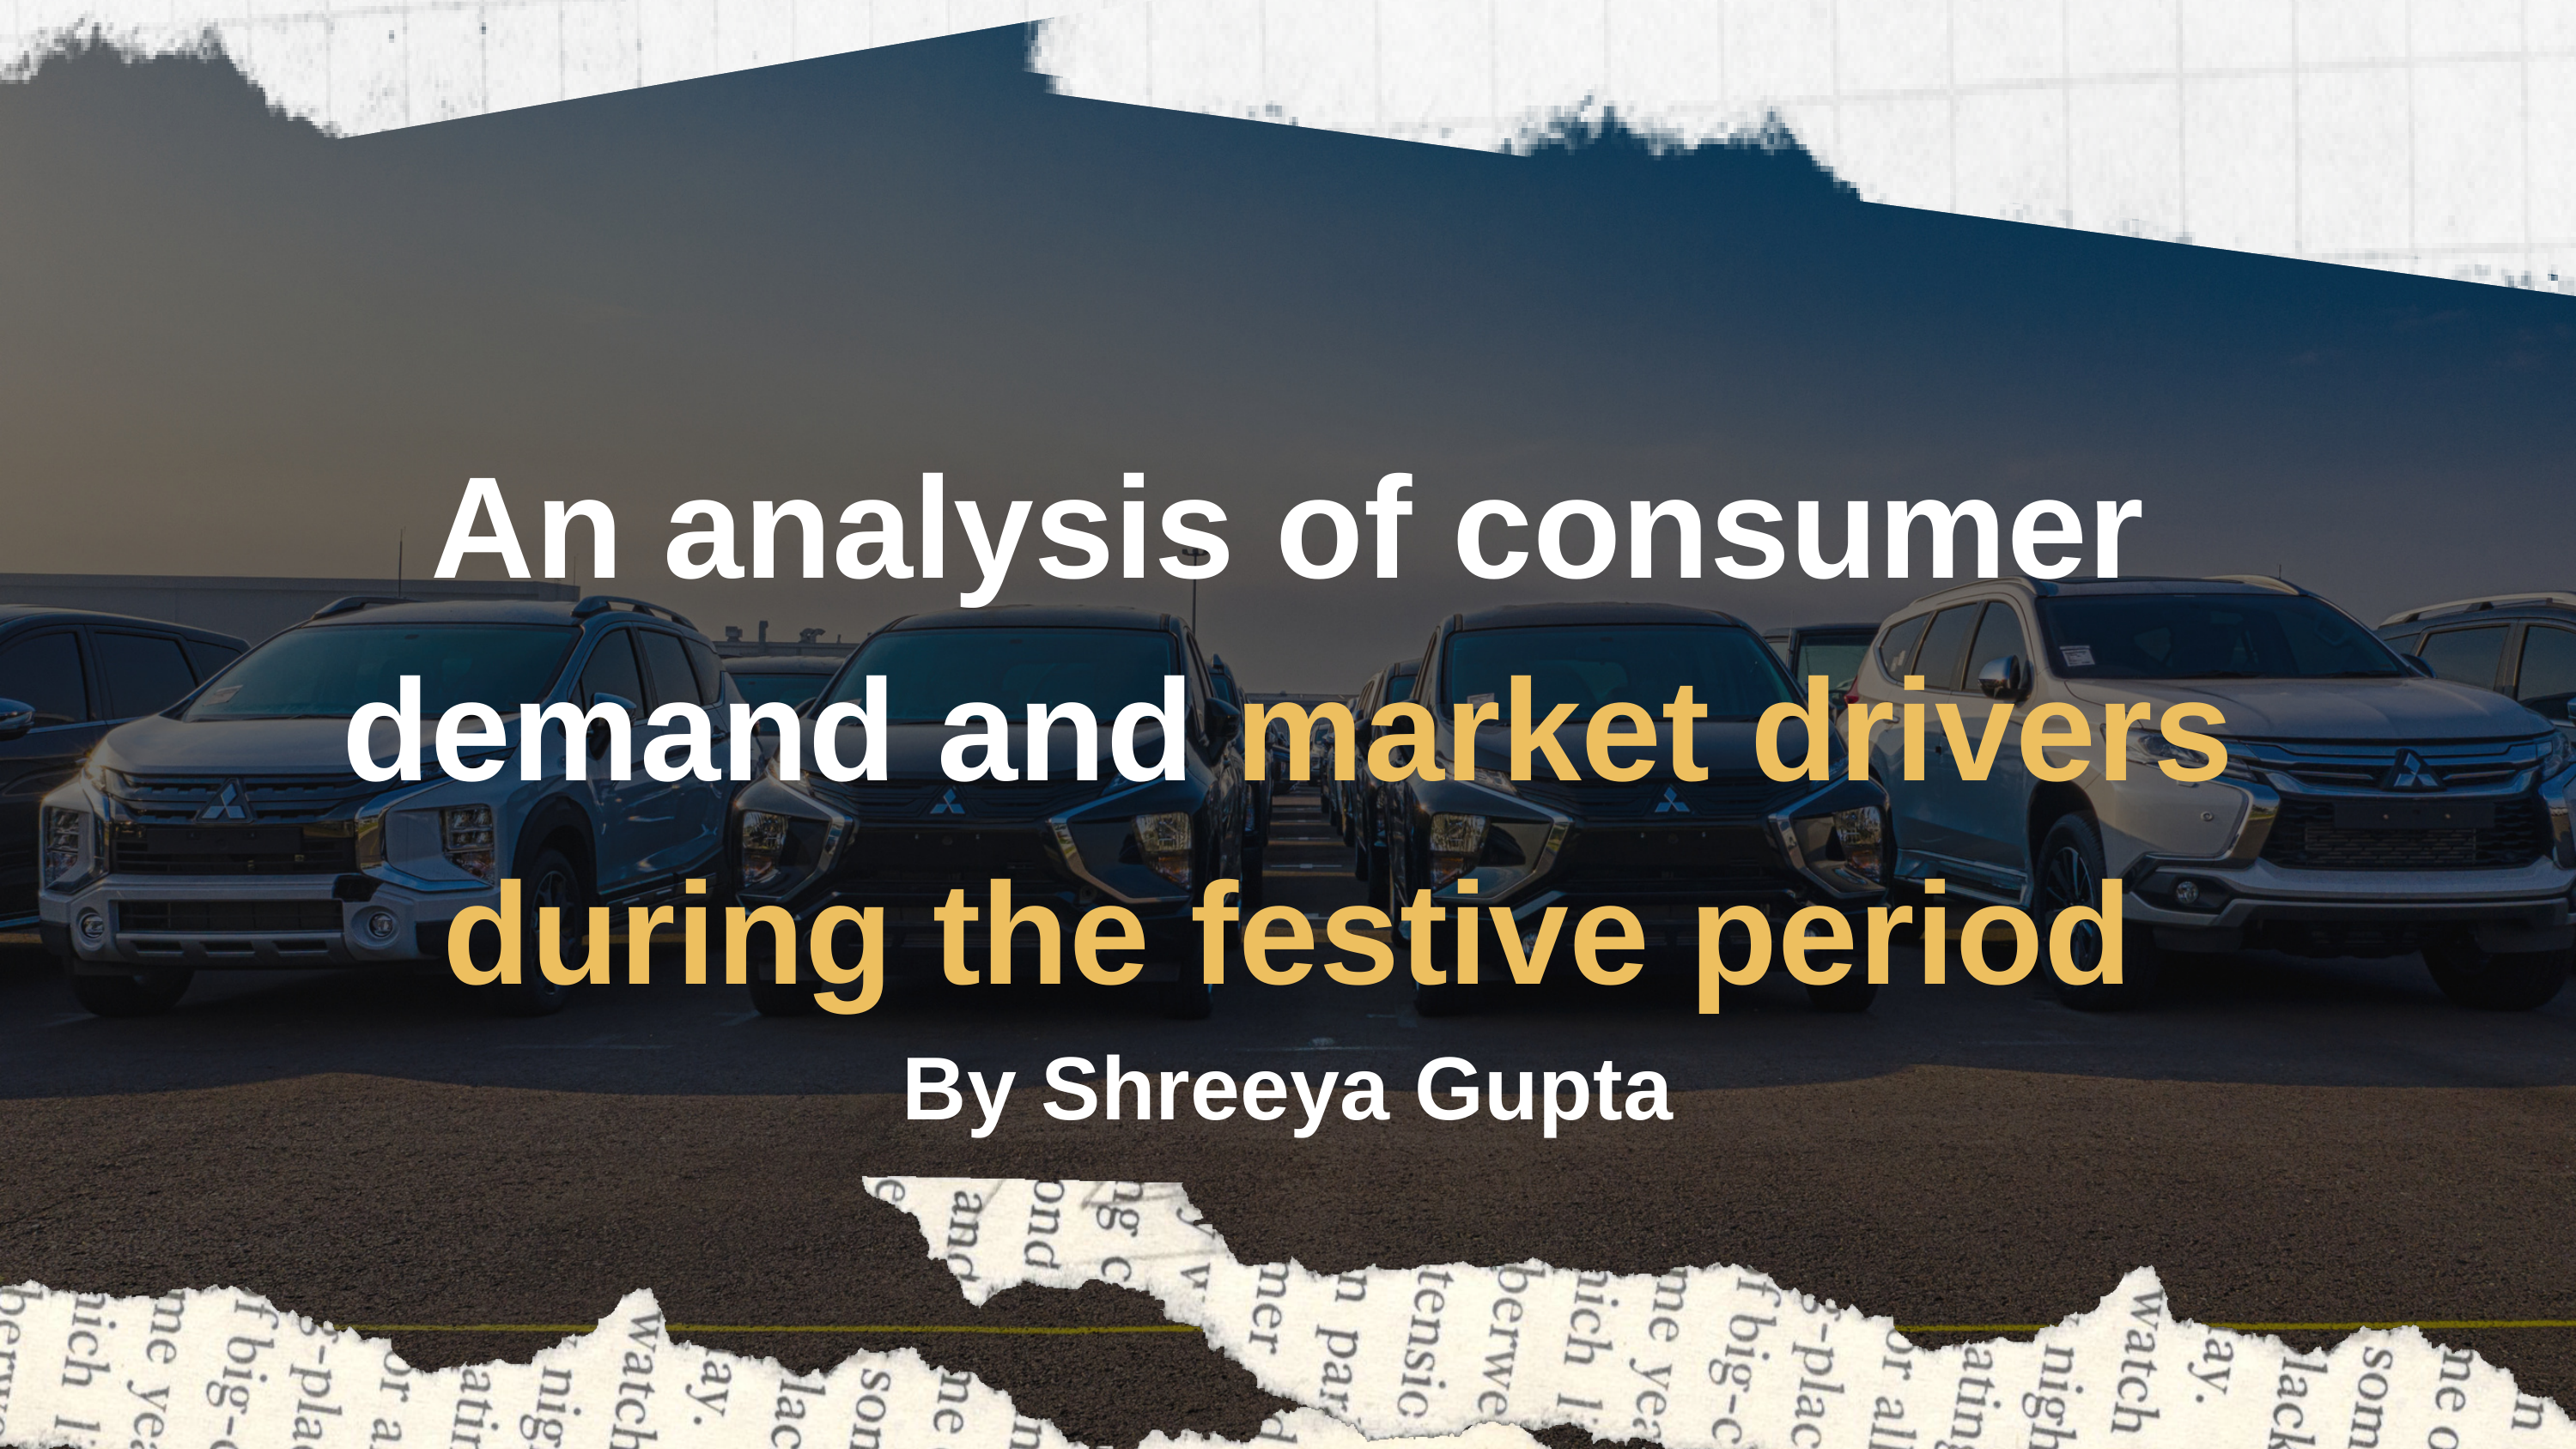

An analysis of consumer demand and market drivers during the festive period
By Shreeya Gupta